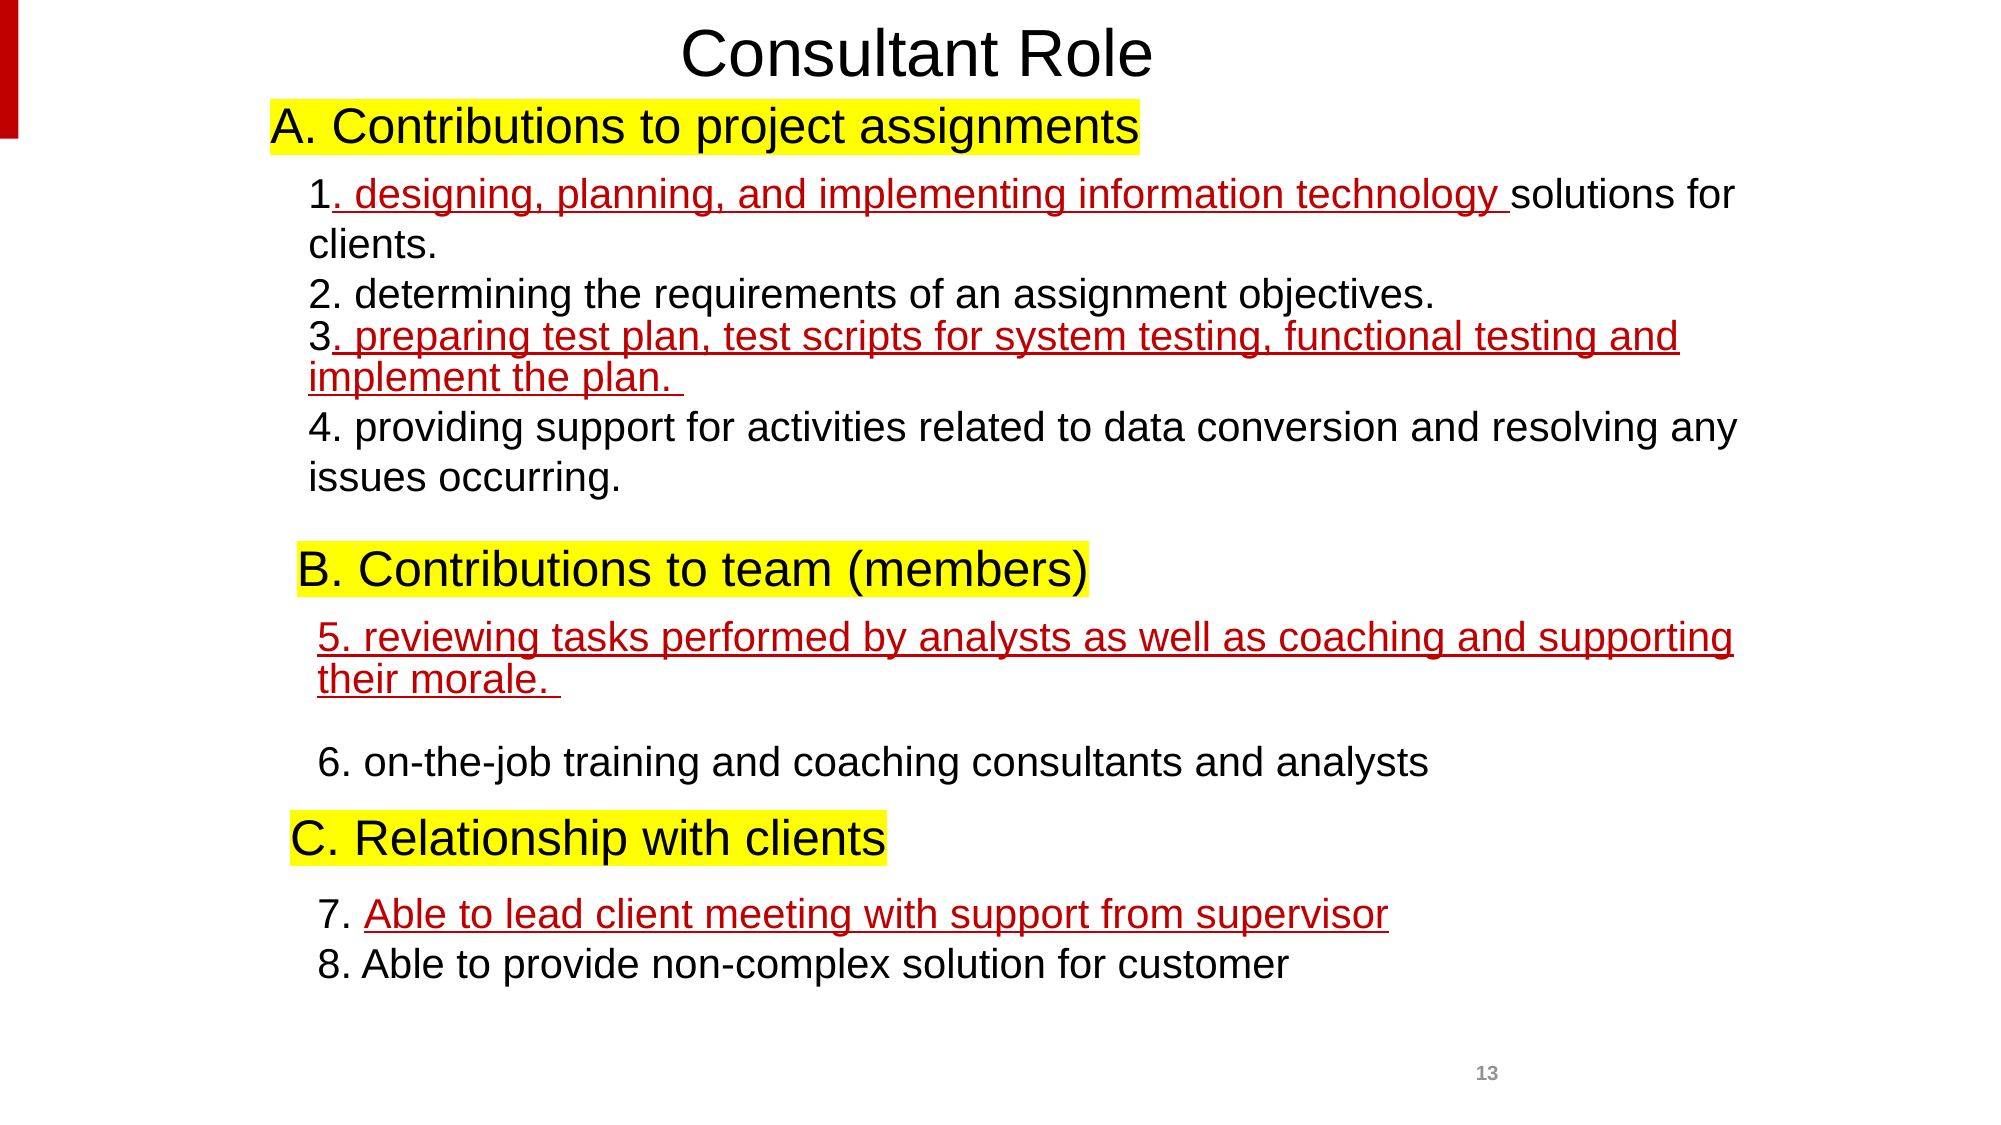

Consultant Role
A. Contributions to project assignments
1. designing, planning, and implementing information technology solutions for clients.
2. determining the requirements of an assignment objectives.
3. preparing test plan, test scripts for system testing, functional testing and implement the plan.
4. providing support for activities related to data conversion and resolving any issues occurring.
B. Contributions to team (members)
5. reviewing tasks performed by analysts as well as coaching and supporting their morale.

6. on-the-job training and coaching consultants and analysts
C. Relationship with clients
7. Able to lead client meeting with support from supervisor
8. Able to provide non-complex solution for customer
13